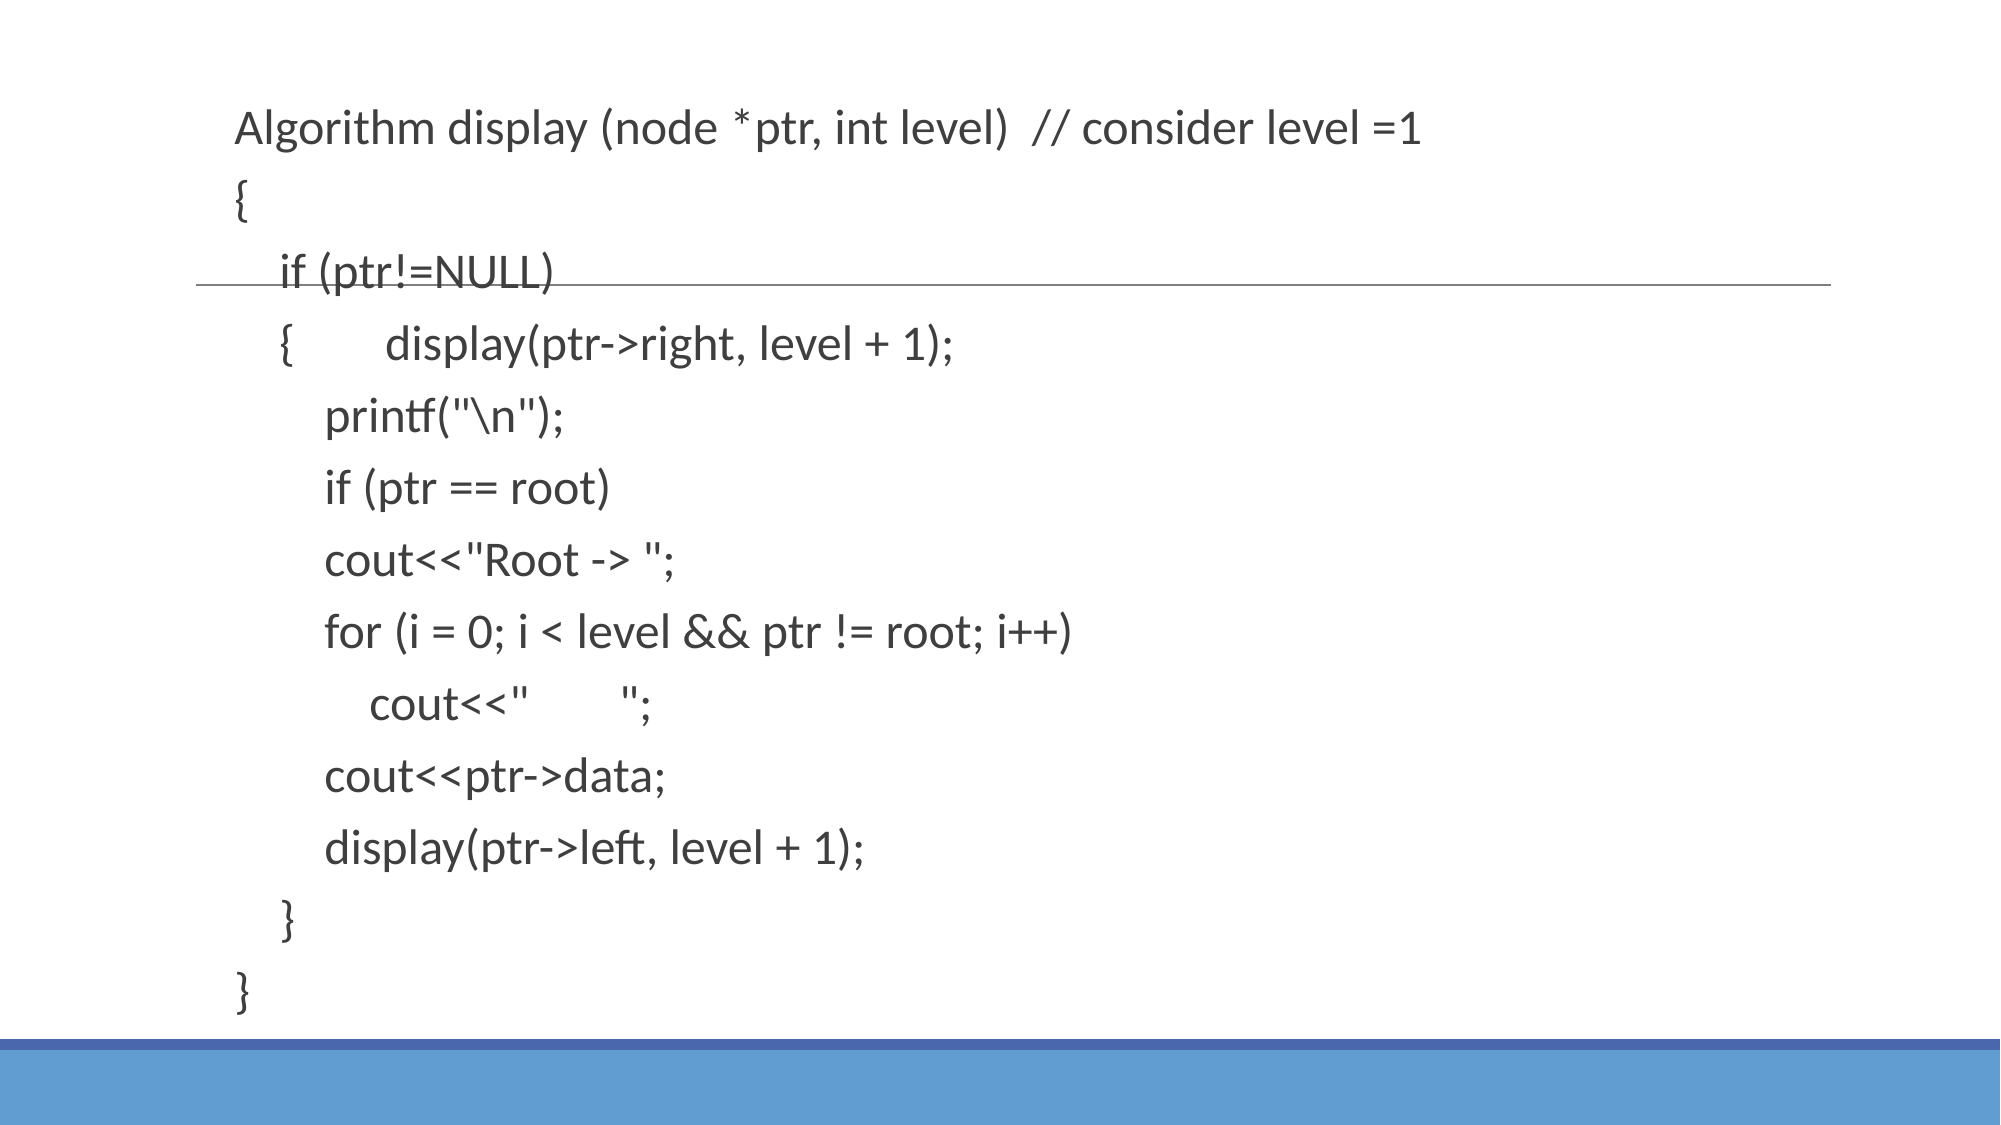

Algorithm display (node *ptr, int level)  // consider level =1
{
    if (ptr!=NULL)
    {        display(ptr->right, level + 1);
        printf("\n");
        if (ptr == root)
        cout<<"Root -> ";
        for (i = 0; i < level && ptr != root; i++)
            cout<<"        ";
        cout<<ptr->data;
        display(ptr->left, level + 1);
    }
}